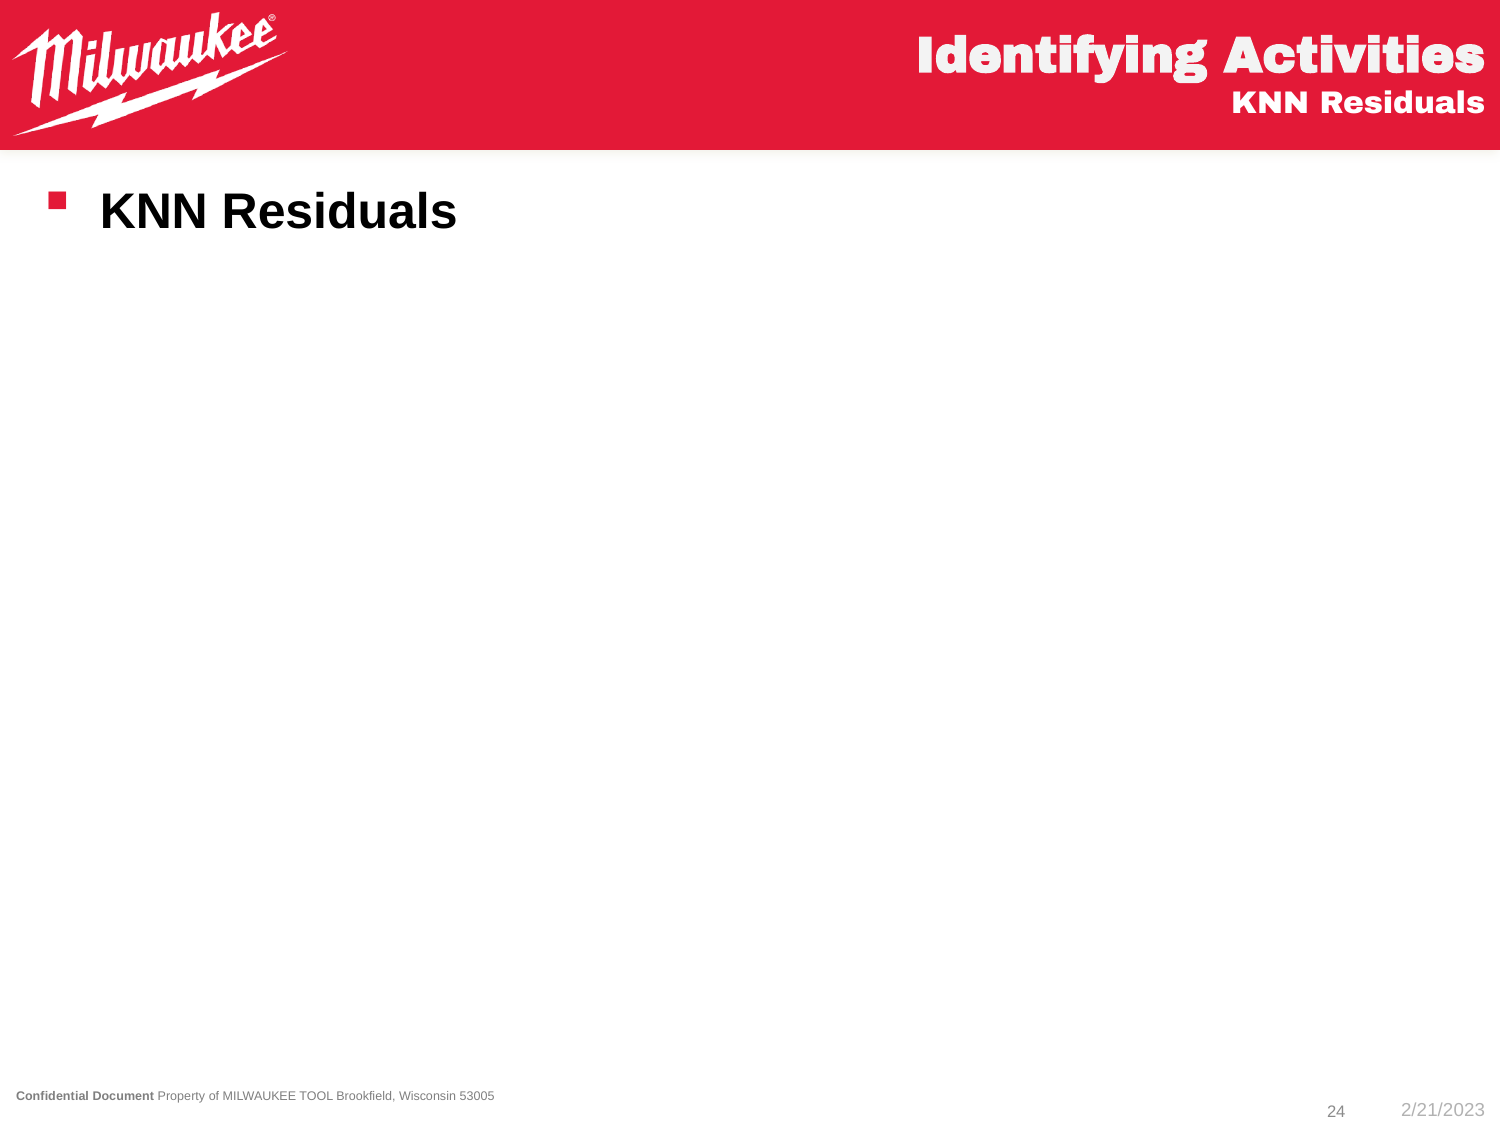

# Identifying Activities
KNN Residuals
KNN Residuals
24
2/21/2023